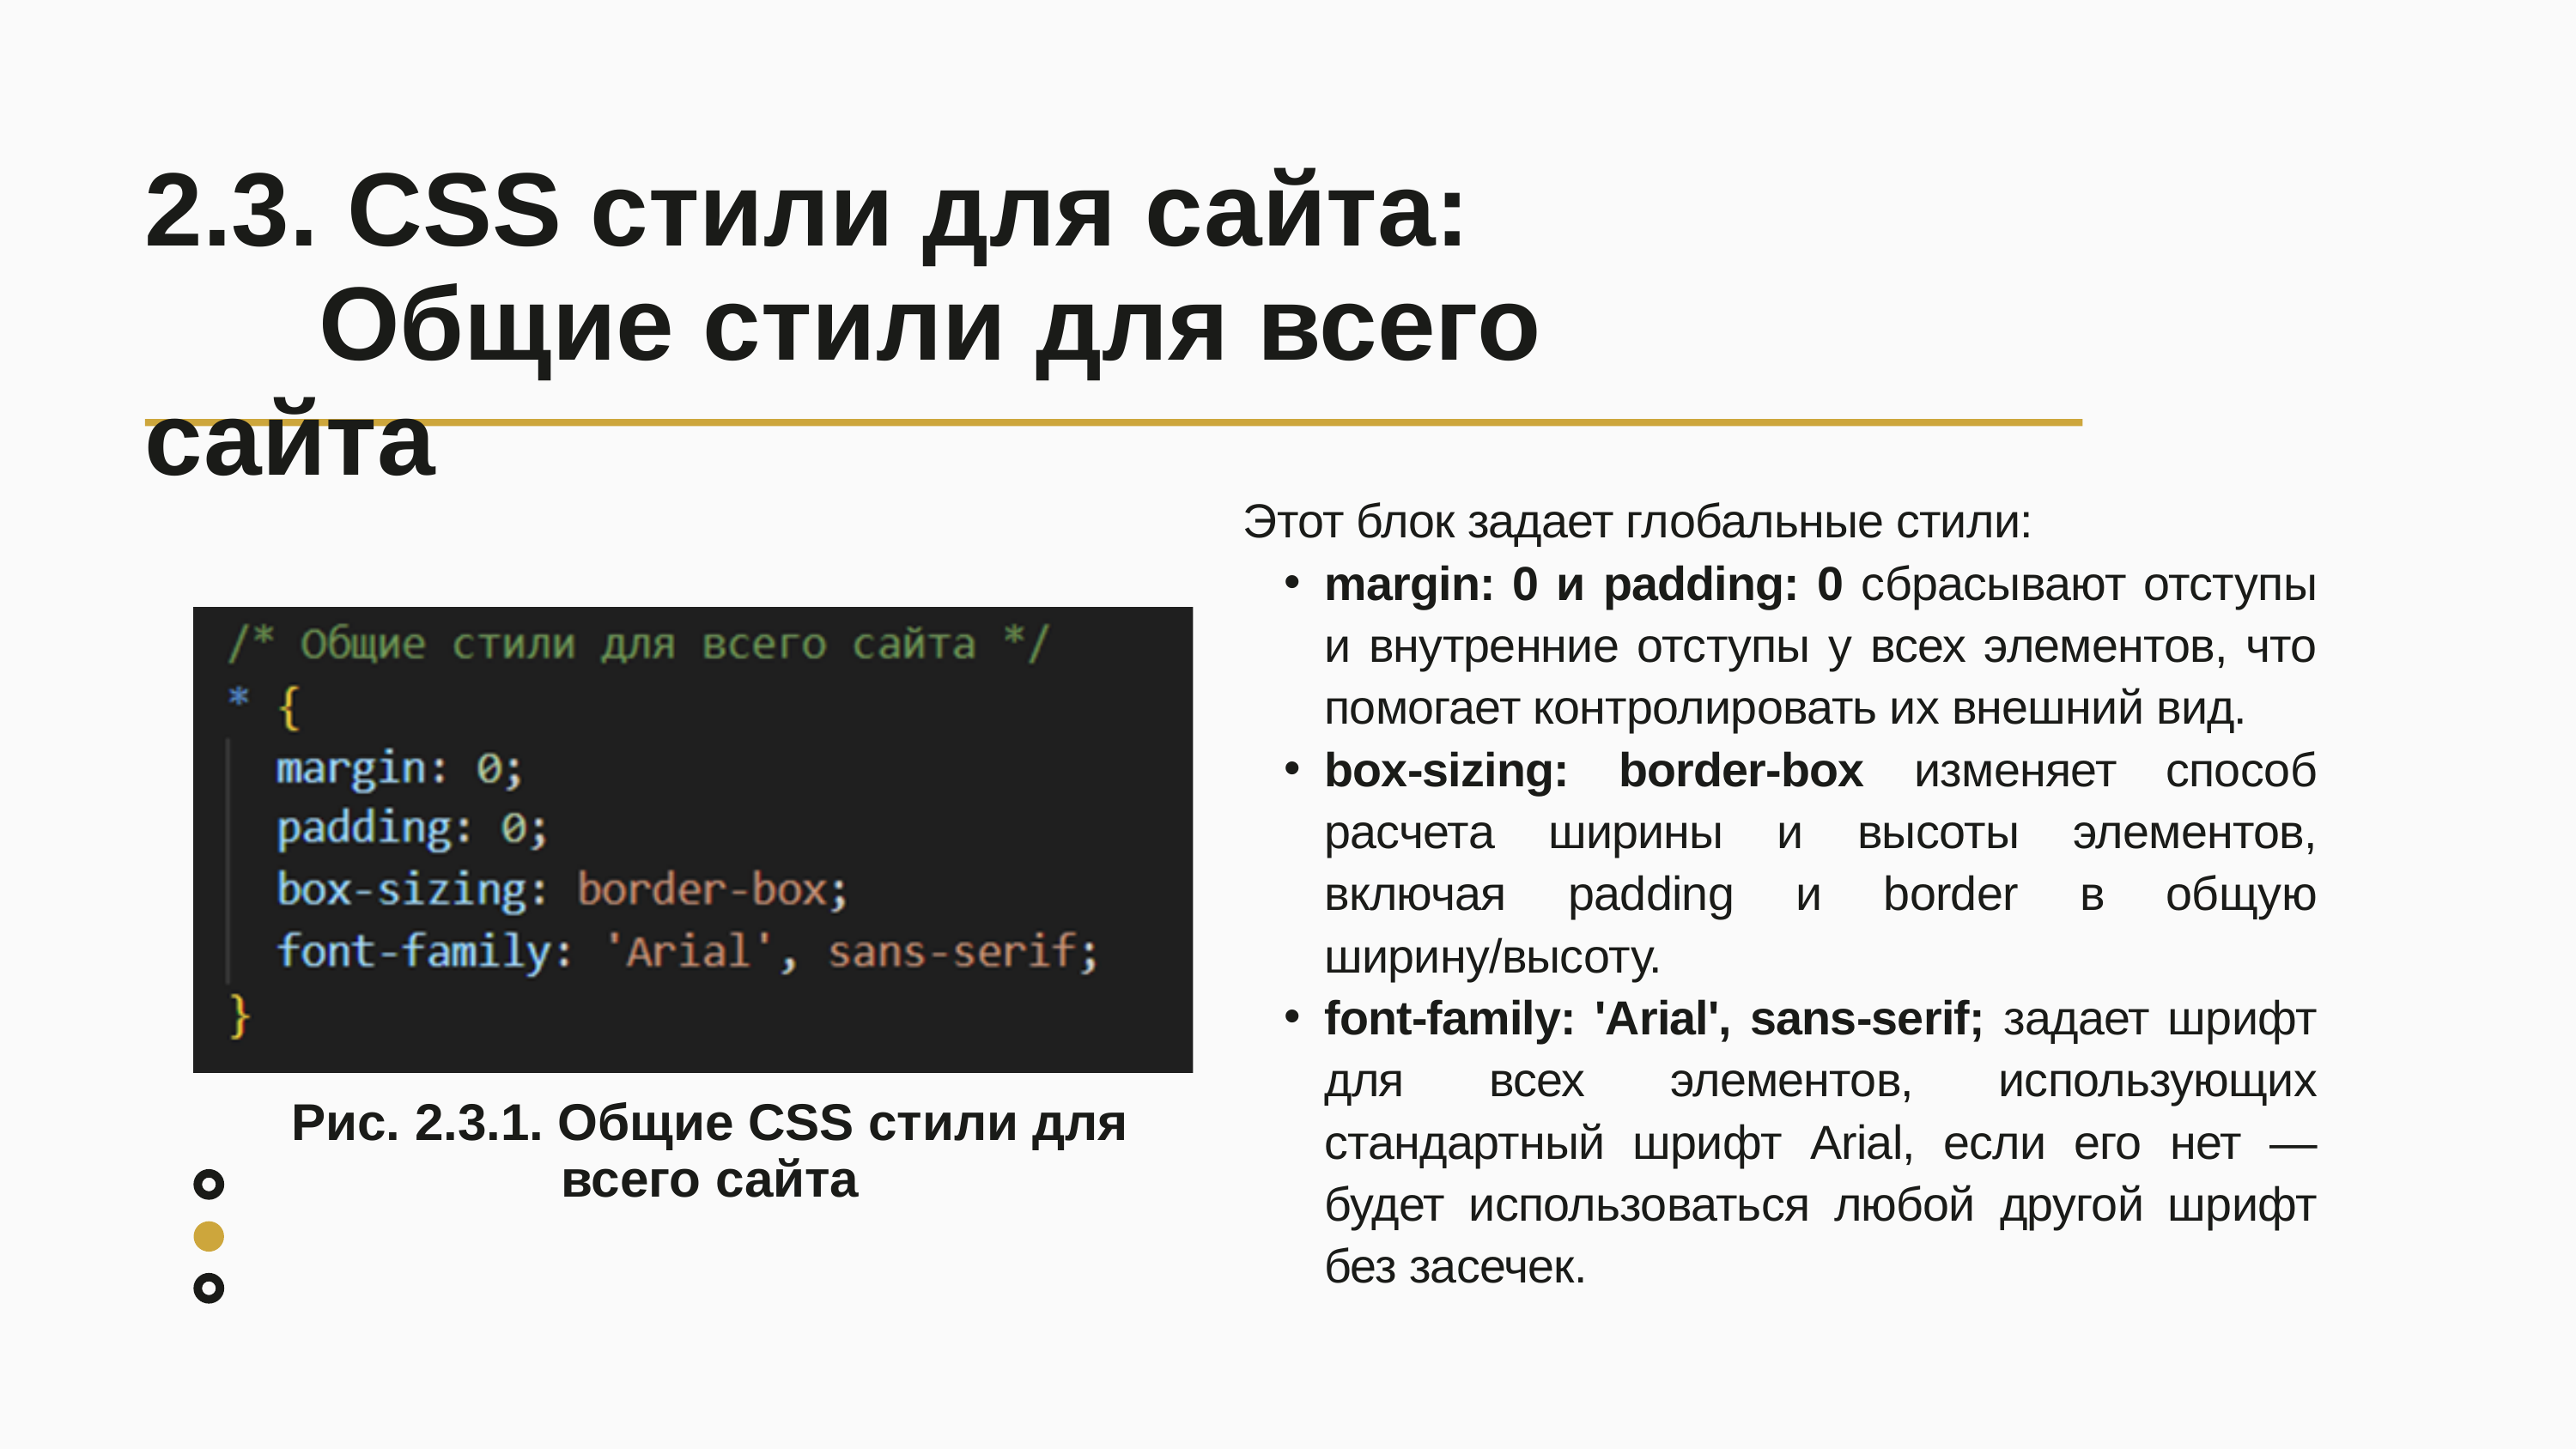

2.3. CSS стили для сайта:
      Общие стили для всего сайта

Этот блок задает глобальные стили:
margin: 0 и padding: 0 сбрасывают отступы и внутренние отступы у всех элементов, что помогает контролировать их внешний вид.
box-sizing: border-box изменяет способ расчета ширины и высоты элементов, включая padding и border в общую ширину/высоту.
font-family: 'Arial', sans-serif; задает шрифт для всех элементов, использующих стандартный шрифт Arial, если его нет — будет использоваться любой другой шрифт без засечек.

Рис. 2.3.1. Общие CSS стили для всего сайта